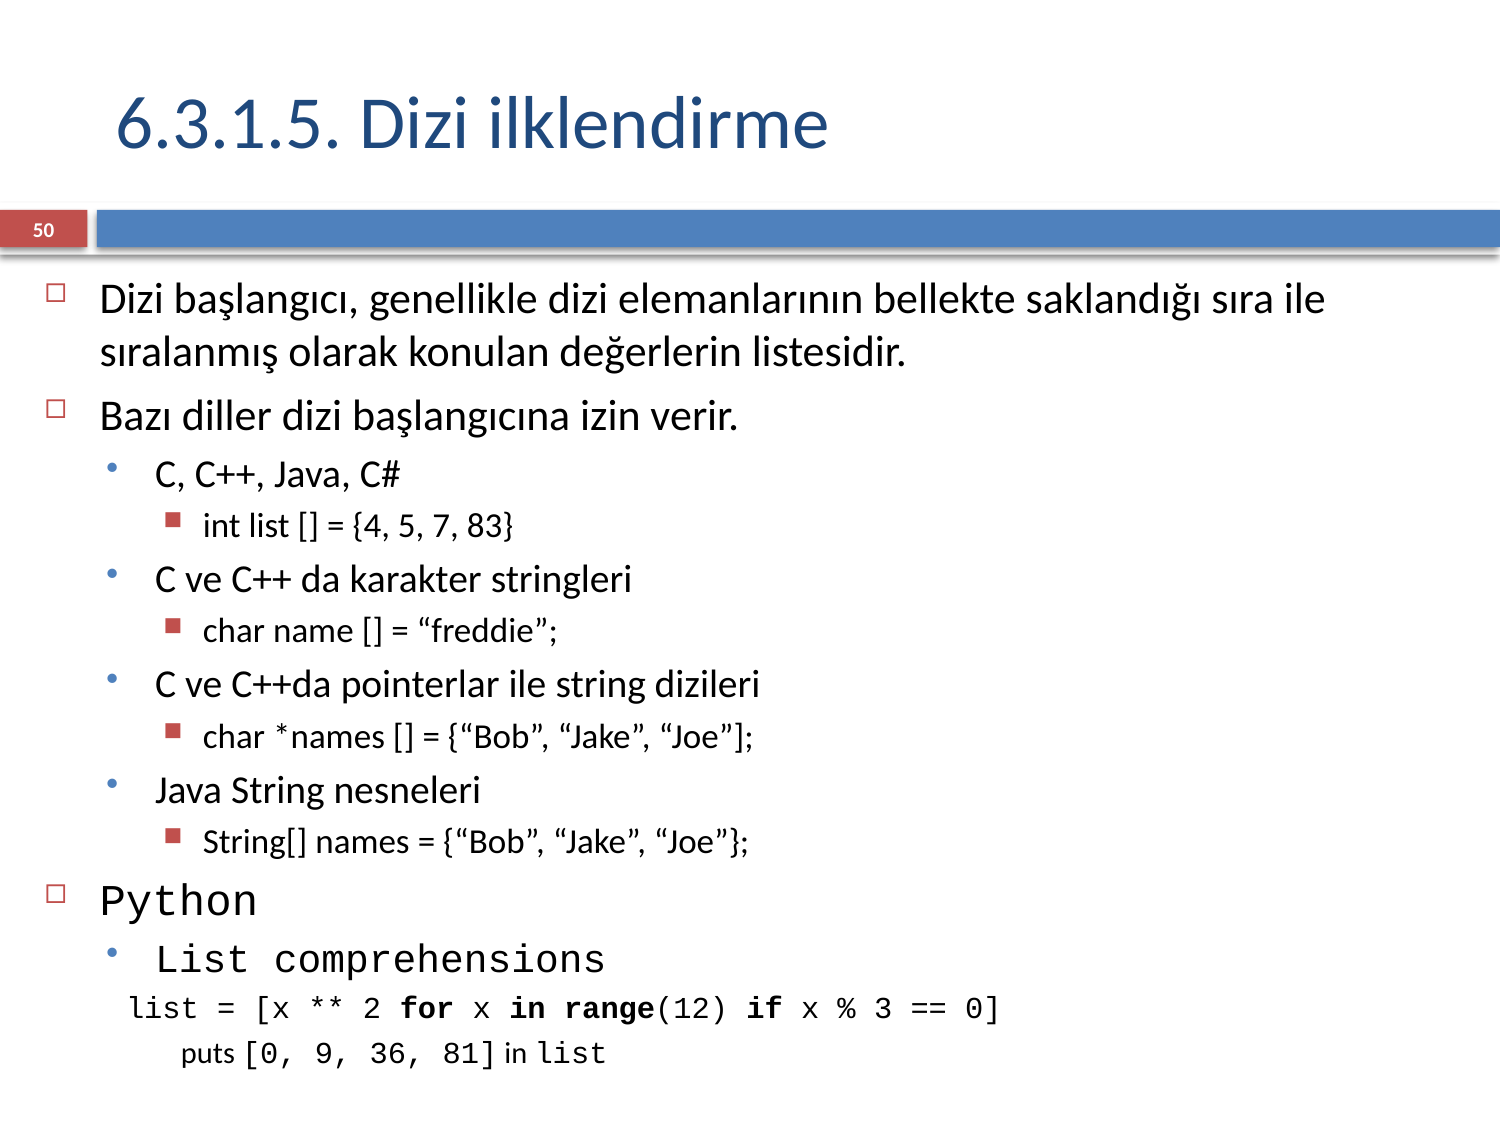

6.3.1.5. Dizi ilklendirme
50
Dizi başlangıcı, genellikle dizi elemanlarının bellekte saklandığı sıra ile sıralanmış olarak konulan değerlerin listesidir.
Bazı diller dizi başlangıcına izin verir.
C, C++, Java, C#
int list [] = {4, 5, 7, 83}
C ve C++ da karakter stringleri
char name [] = “freddie”;
C ve C++da pointerlar ile string dizileri
char *names [] = {“Bob”, “Jake”, “Joe”];
Java String nesneleri
String[] names = {“Bob”, “Jake”, “Joe”};
Python
List comprehensions
 list = [x ** 2 for x in range(12) if x % 3 == 0]
    puts [0, 9, 36, 81] in list